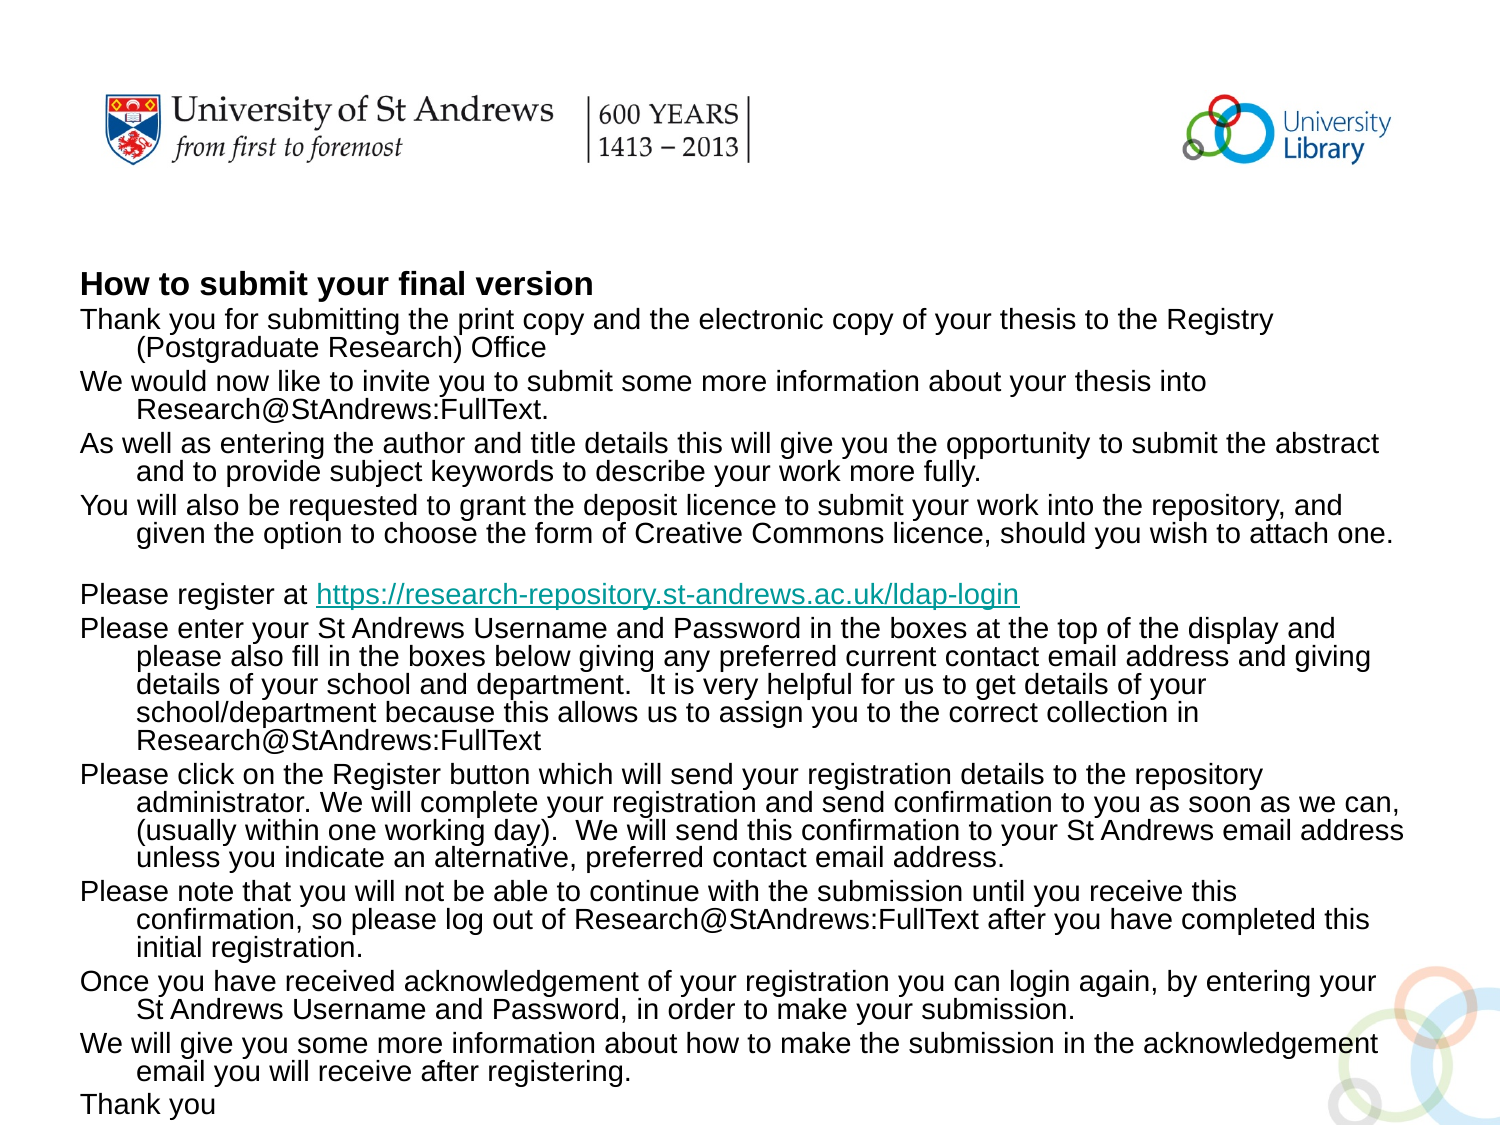

#
How to submit your final version
Thank you for submitting the print copy and the electronic copy of your thesis to the Registry (Postgraduate Research) Office
We would now like to invite you to submit some more information about your thesis into Research@StAndrews:FullText.
As well as entering the author and title details this will give you the opportunity to submit the abstract and to provide subject keywords to describe your work more fully.
You will also be requested to grant the deposit licence to submit your work into the repository, and given the option to choose the form of Creative Commons licence, should you wish to attach one.
Please register at https://research-repository.st-andrews.ac.uk/ldap-login
Please enter your St Andrews Username and Password in the boxes at the top of the display and please also fill in the boxes below giving any preferred current contact email address and giving details of your school and department.  It is very helpful for us to get details of your school/department because this allows us to assign you to the correct collection in Research@StAndrews:FullText
Please click on the Register button which will send your registration details to the repository administrator. We will complete your registration and send confirmation to you as soon as we can, (usually within one working day).  We will send this confirmation to your St Andrews email address unless you indicate an alternative, preferred contact email address.
Please note that you will not be able to continue with the submission until you receive this confirmation, so please log out of Research@StAndrews:FullText after you have completed this initial registration.
Once you have received acknowledgement of your registration you can login again, by entering your St Andrews Username and Password, in order to make your submission.
We will give you some more information about how to make the submission in the acknowledgement email you will receive after registering.
Thank you